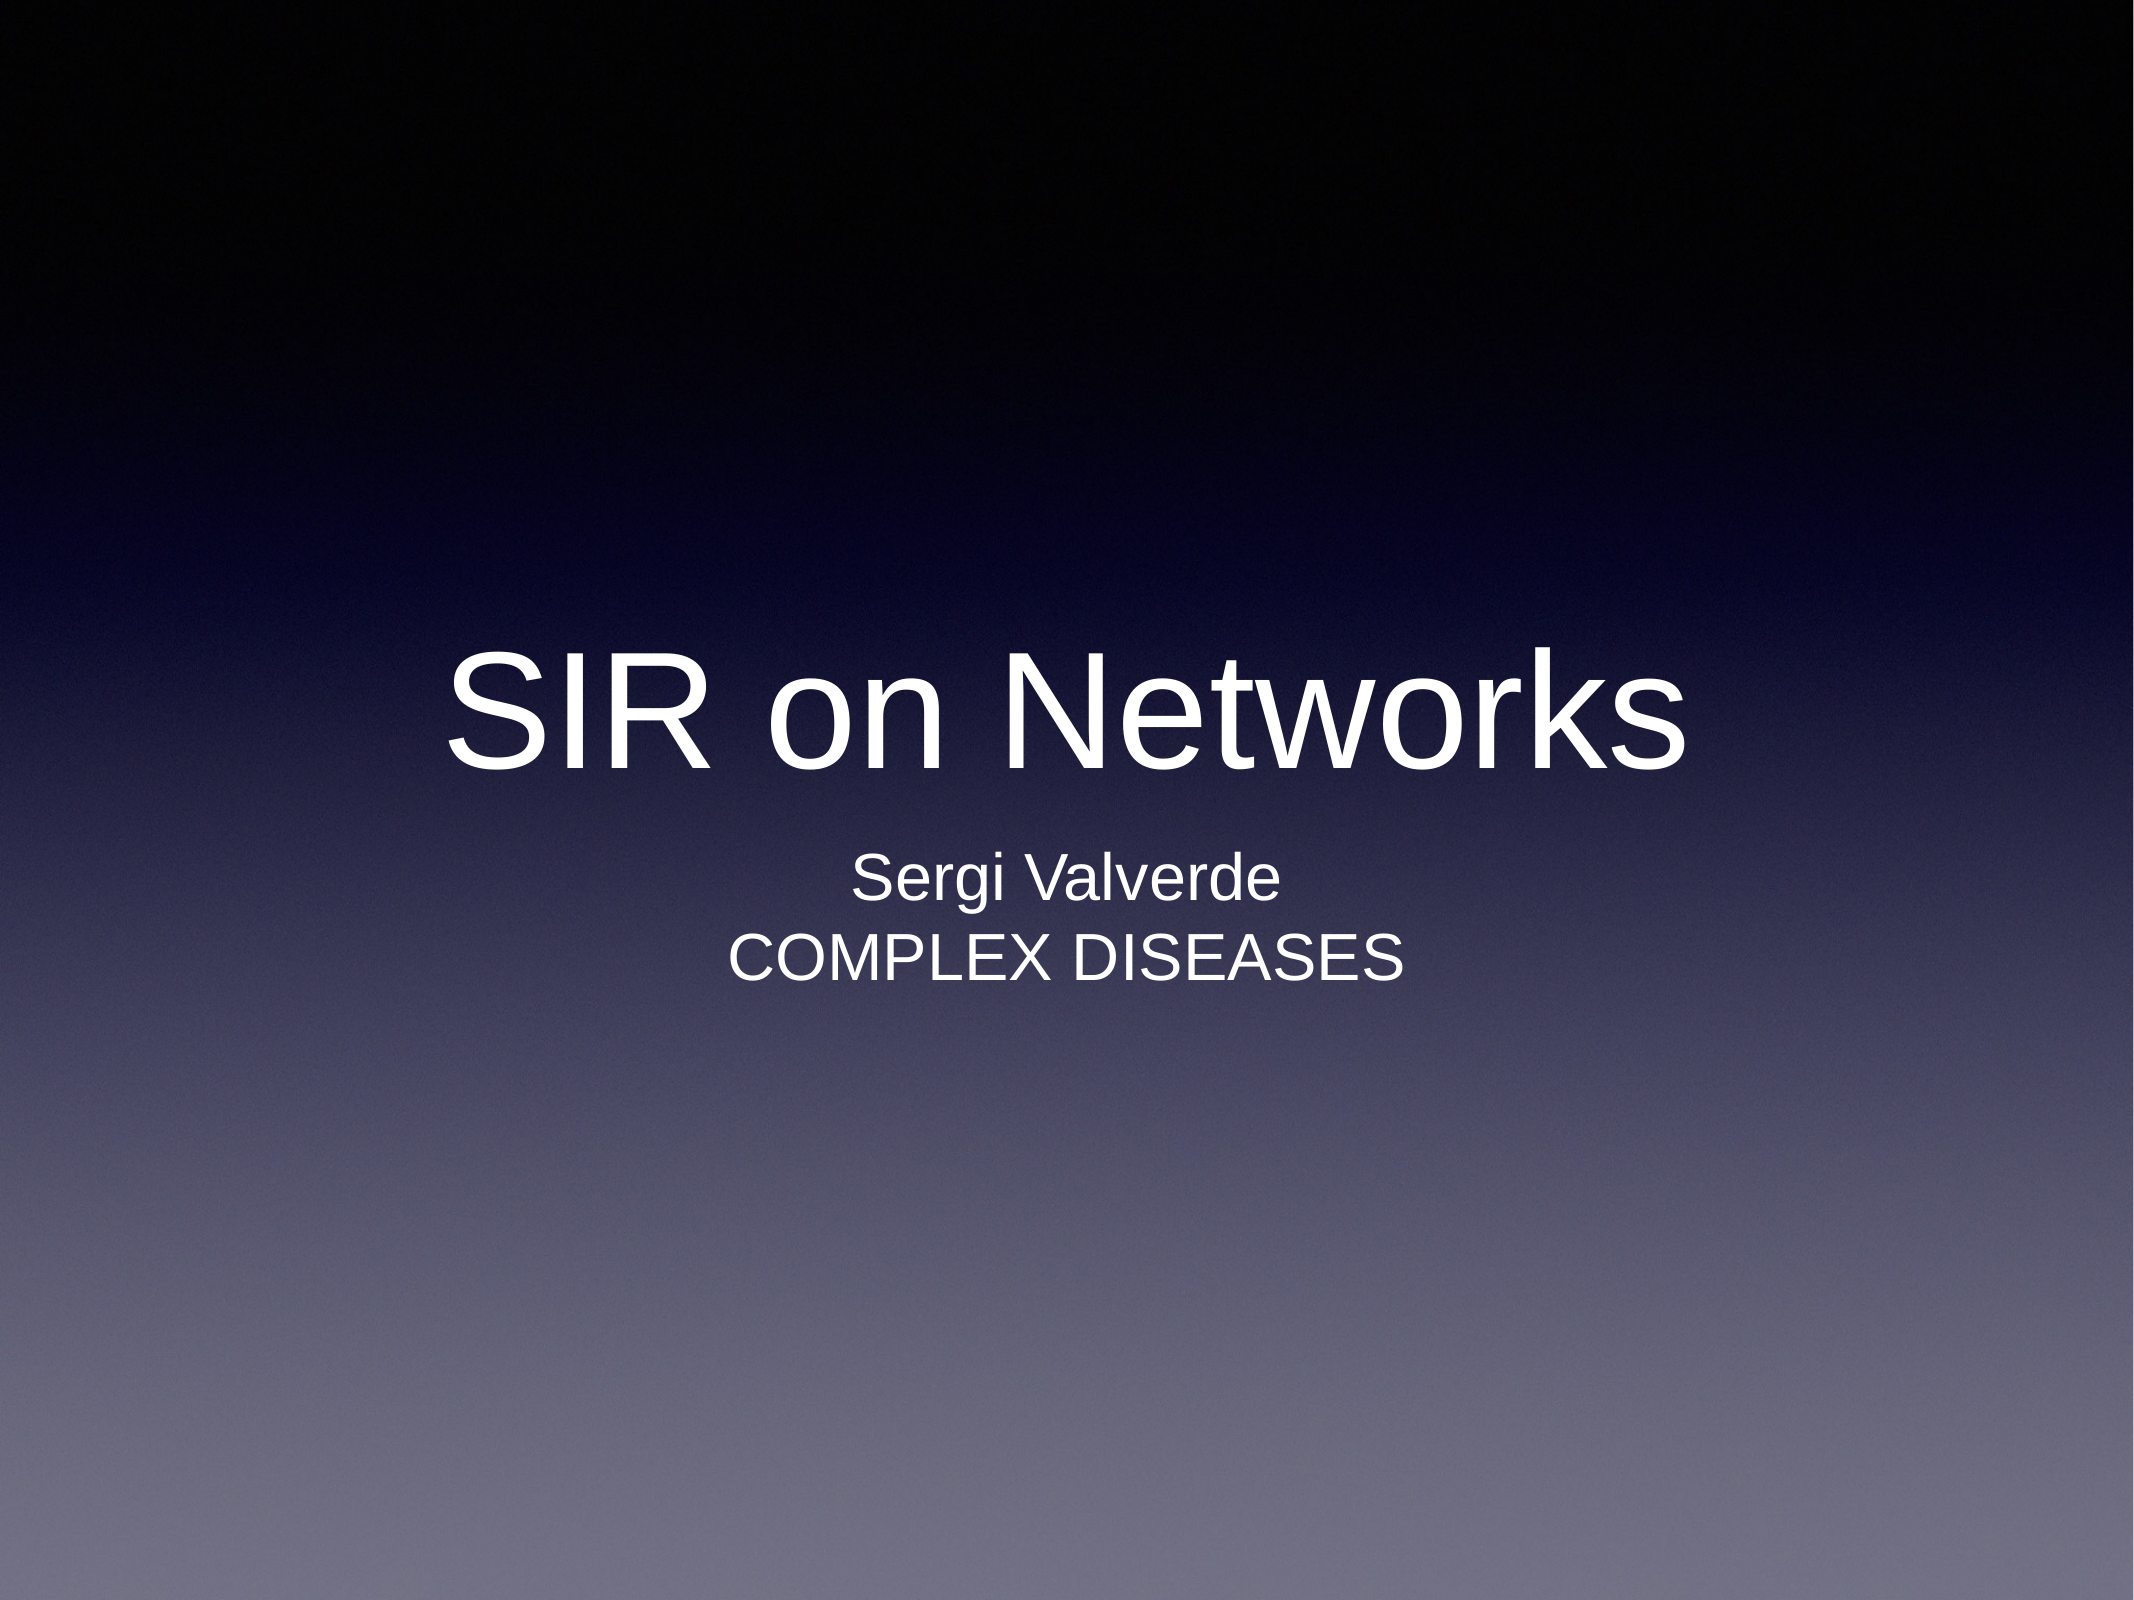

# SIR on Networks
Sergi Valverde
COMPLEX DISEASES